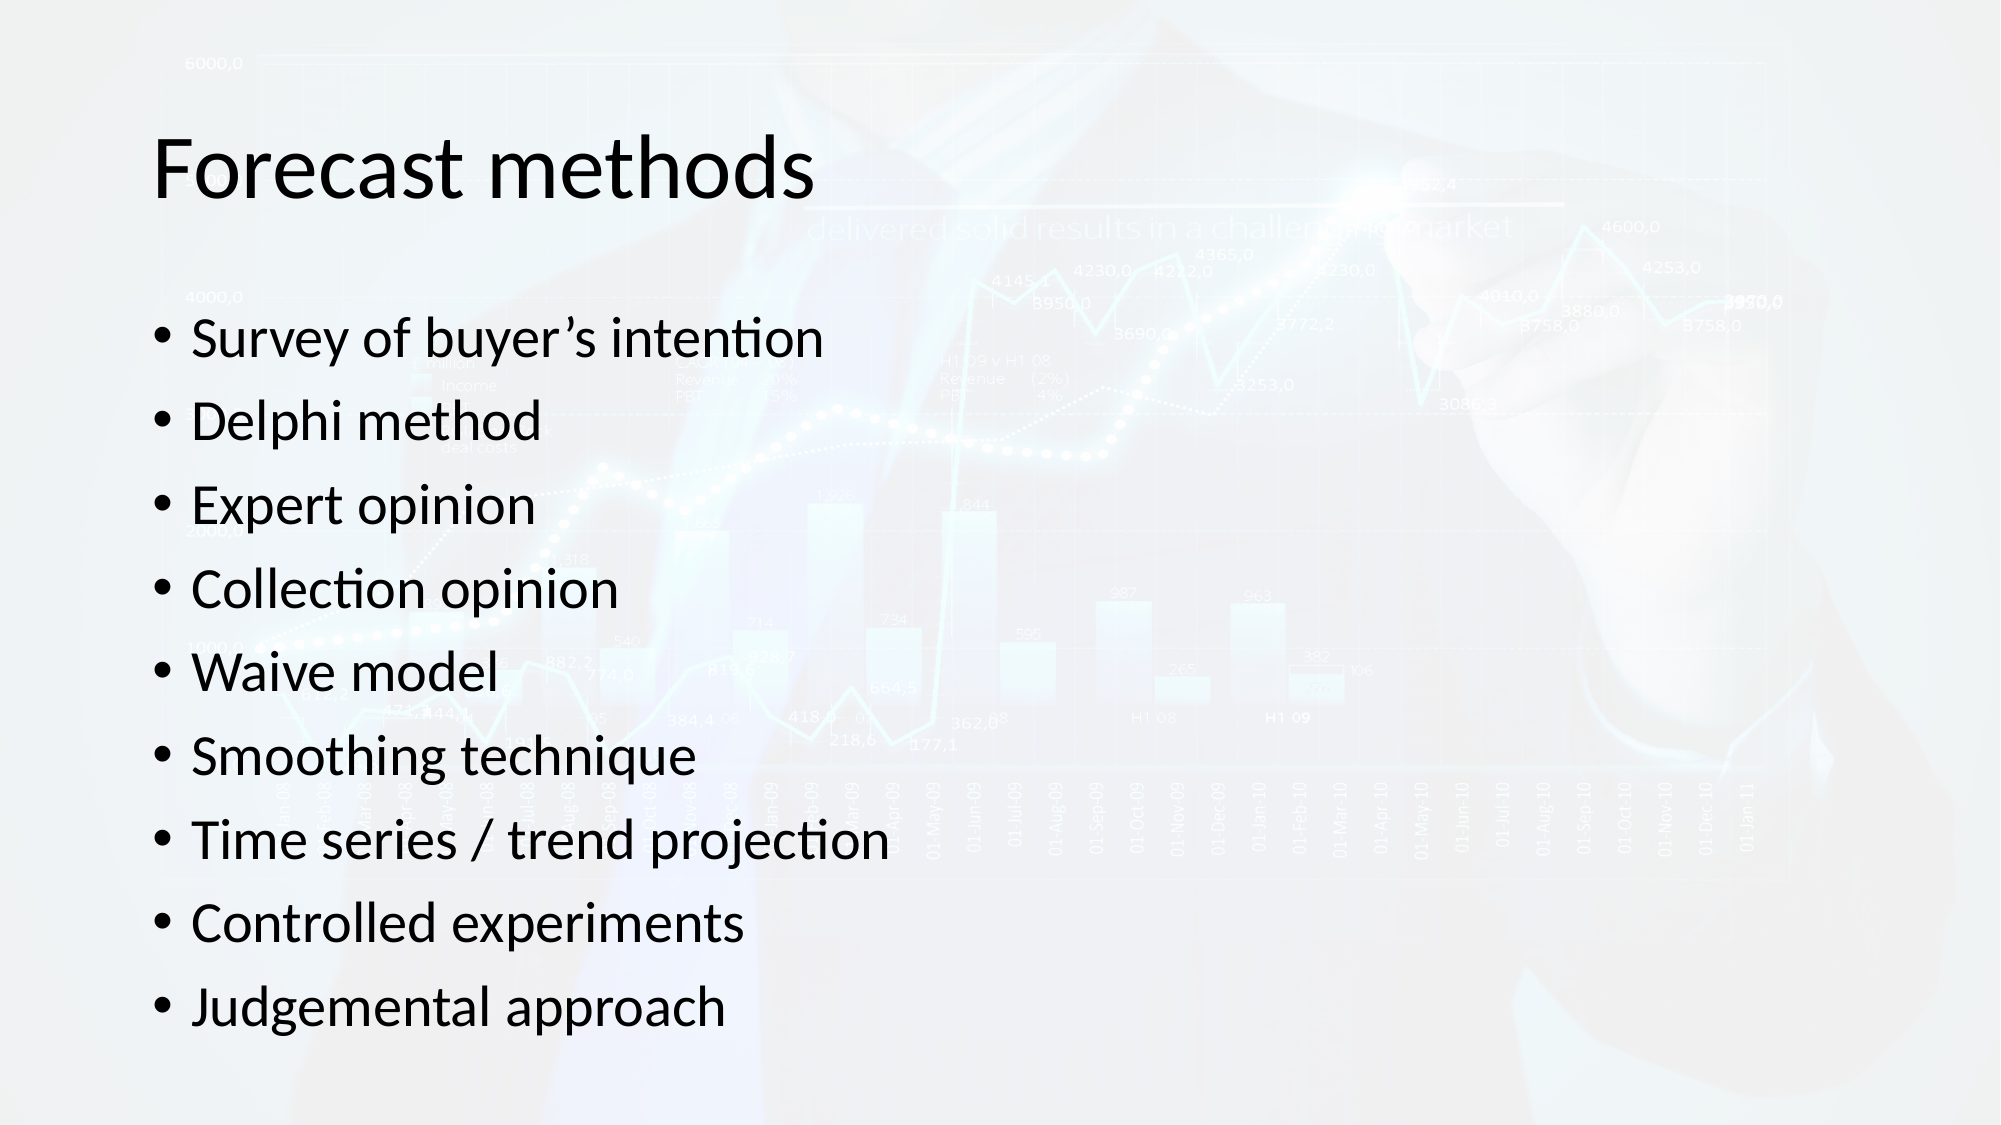

# Forecast methods
Survey of buyer’s intention
Delphi method
Expert opinion
Collection opinion
Waive model
Smoothing technique
Time series / trend projection
Controlled experiments
Judgemental approach